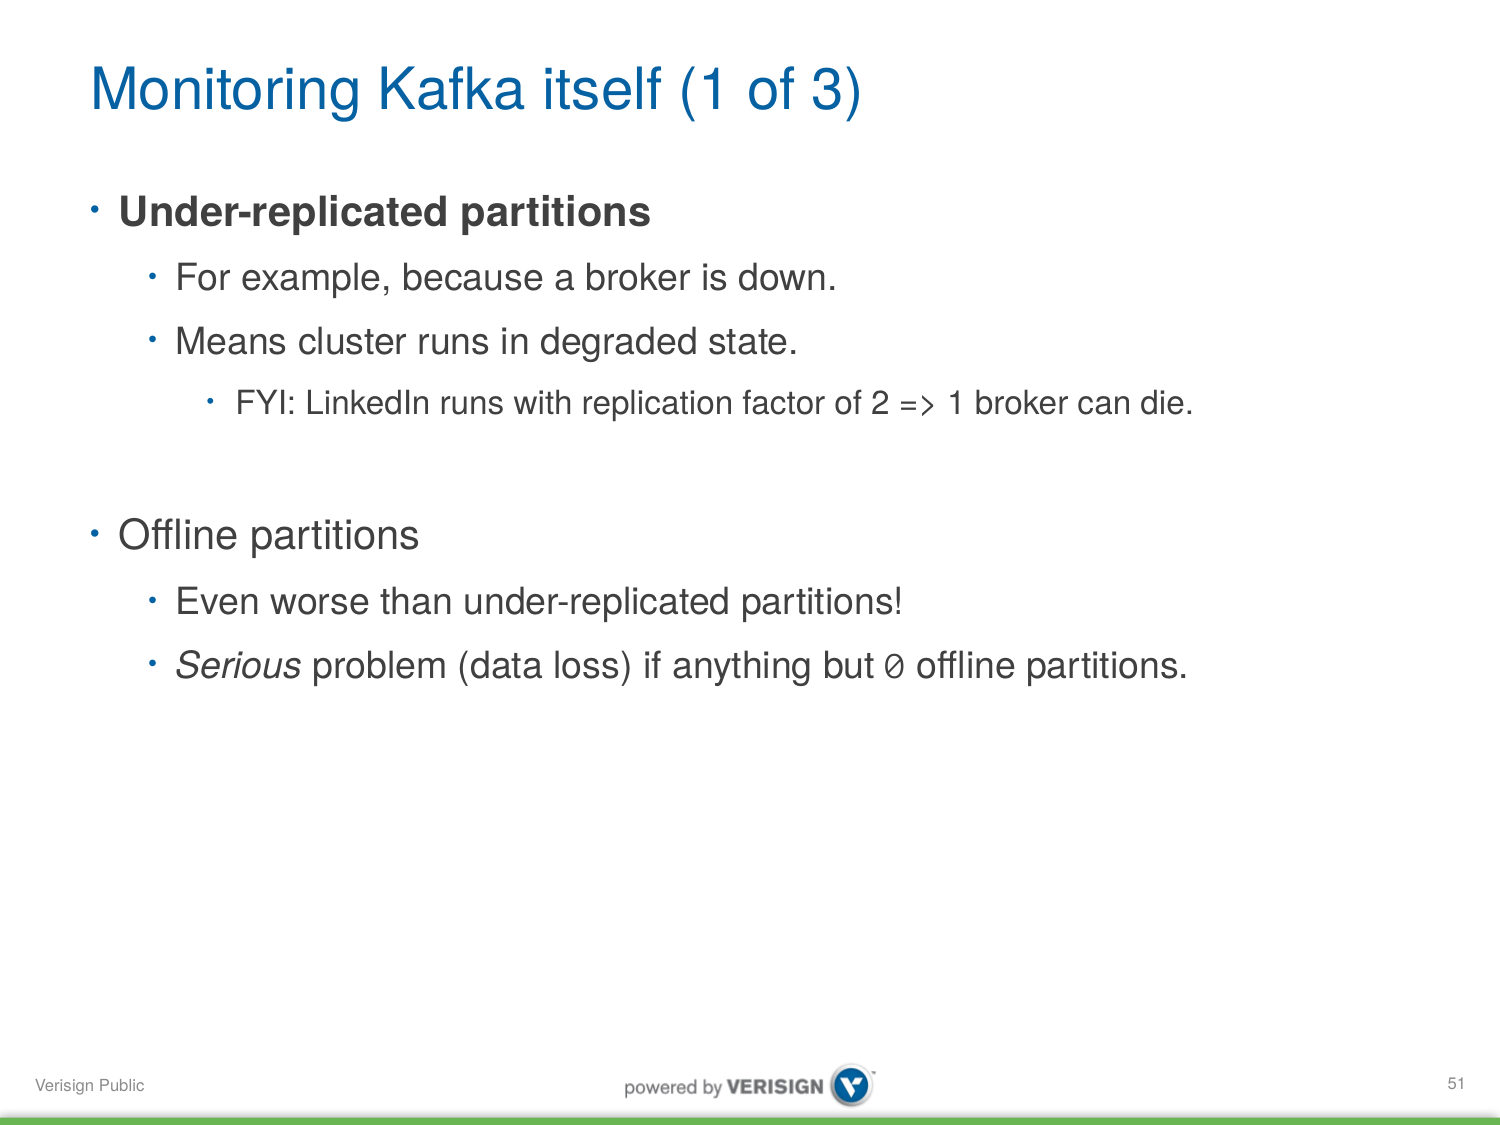

# Monitoring Kafka itself (1 of 3)
Under-replicated partitions
For example, because a broker is down.
Means cluster runs in degraded state.
FYI: LinkedIn runs with replication factor of 2 => 1 broker can die.

Offline partitions
Even worse than under-replicated partitions!
Serious problem (data loss) if anything but 0 offline partitions.

51